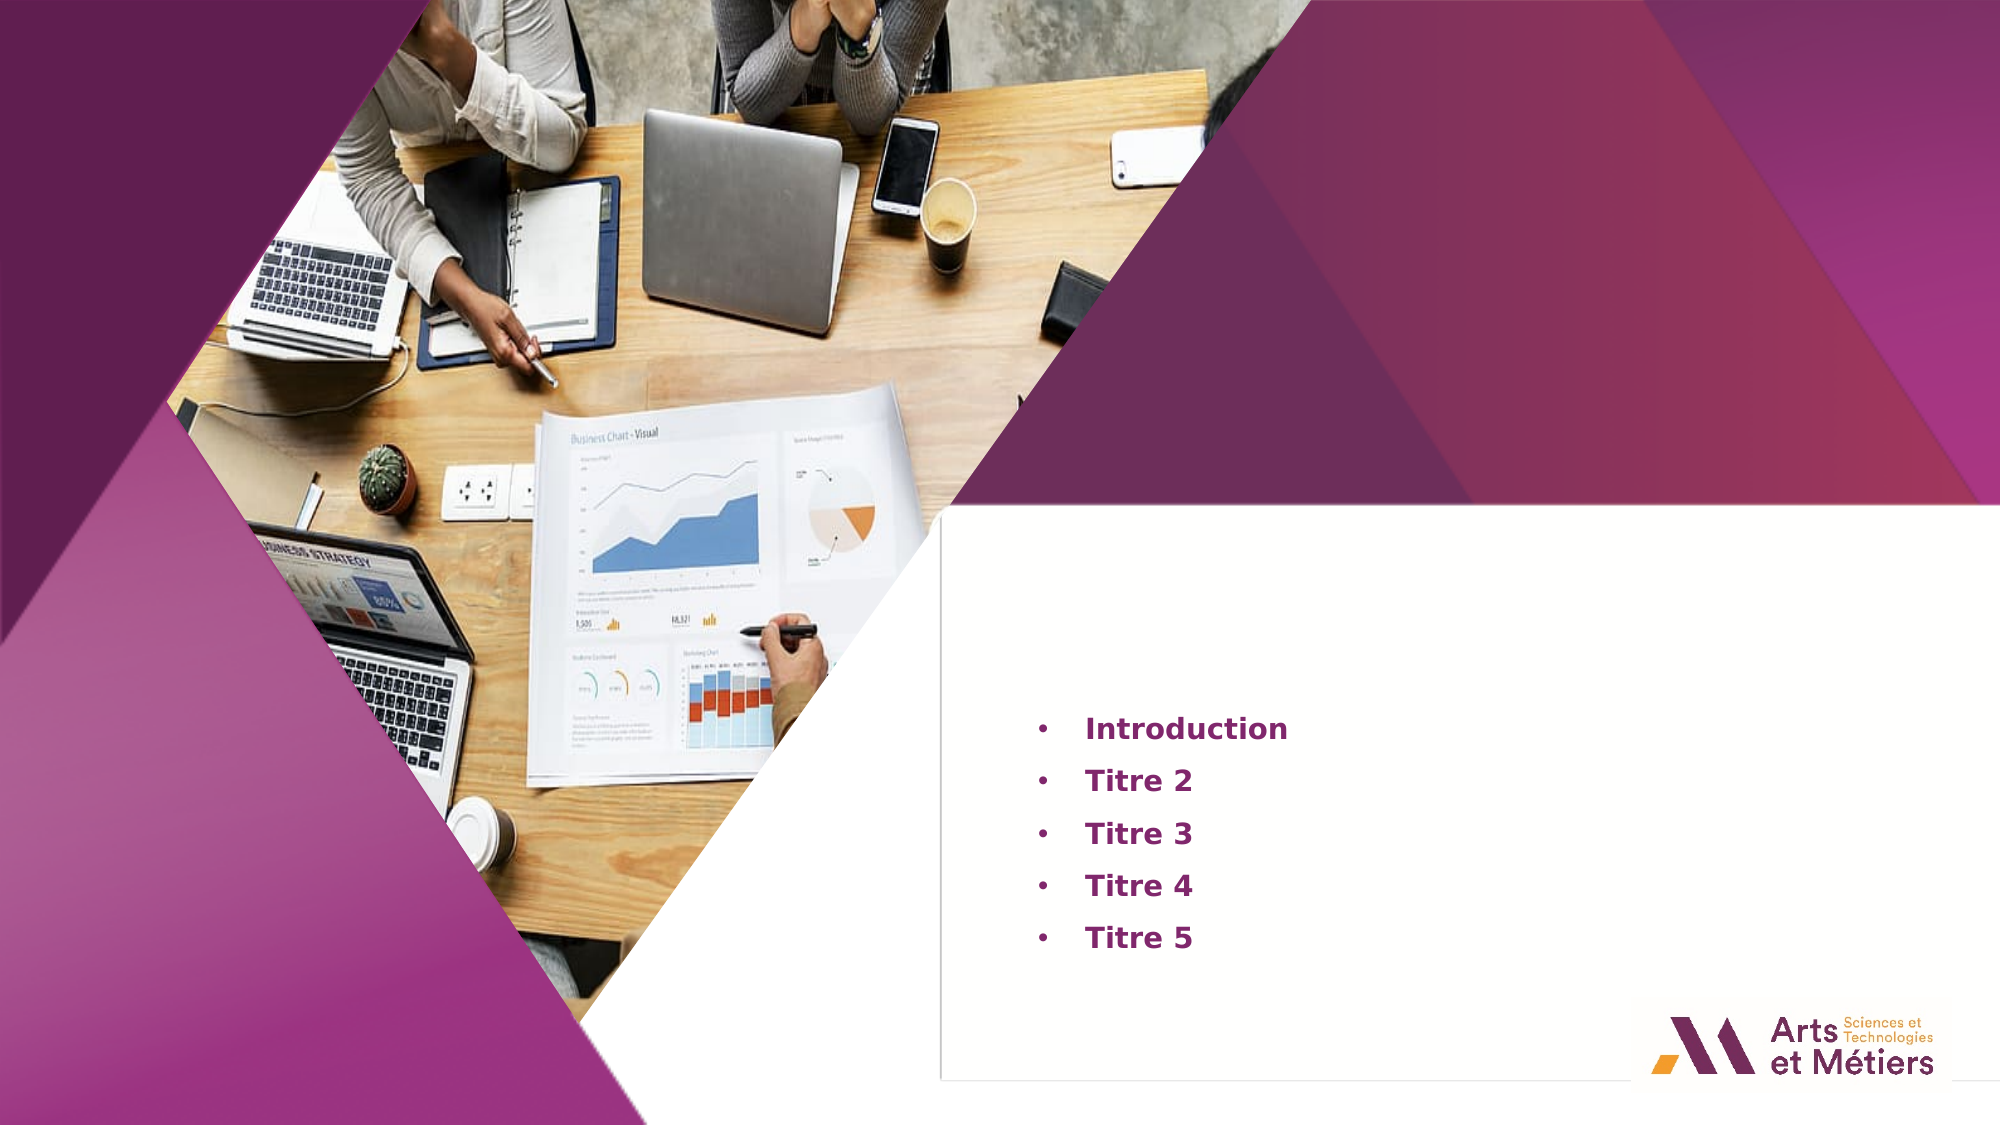

Introduction
Titre 2
Titre 3
Titre 4
Titre 5